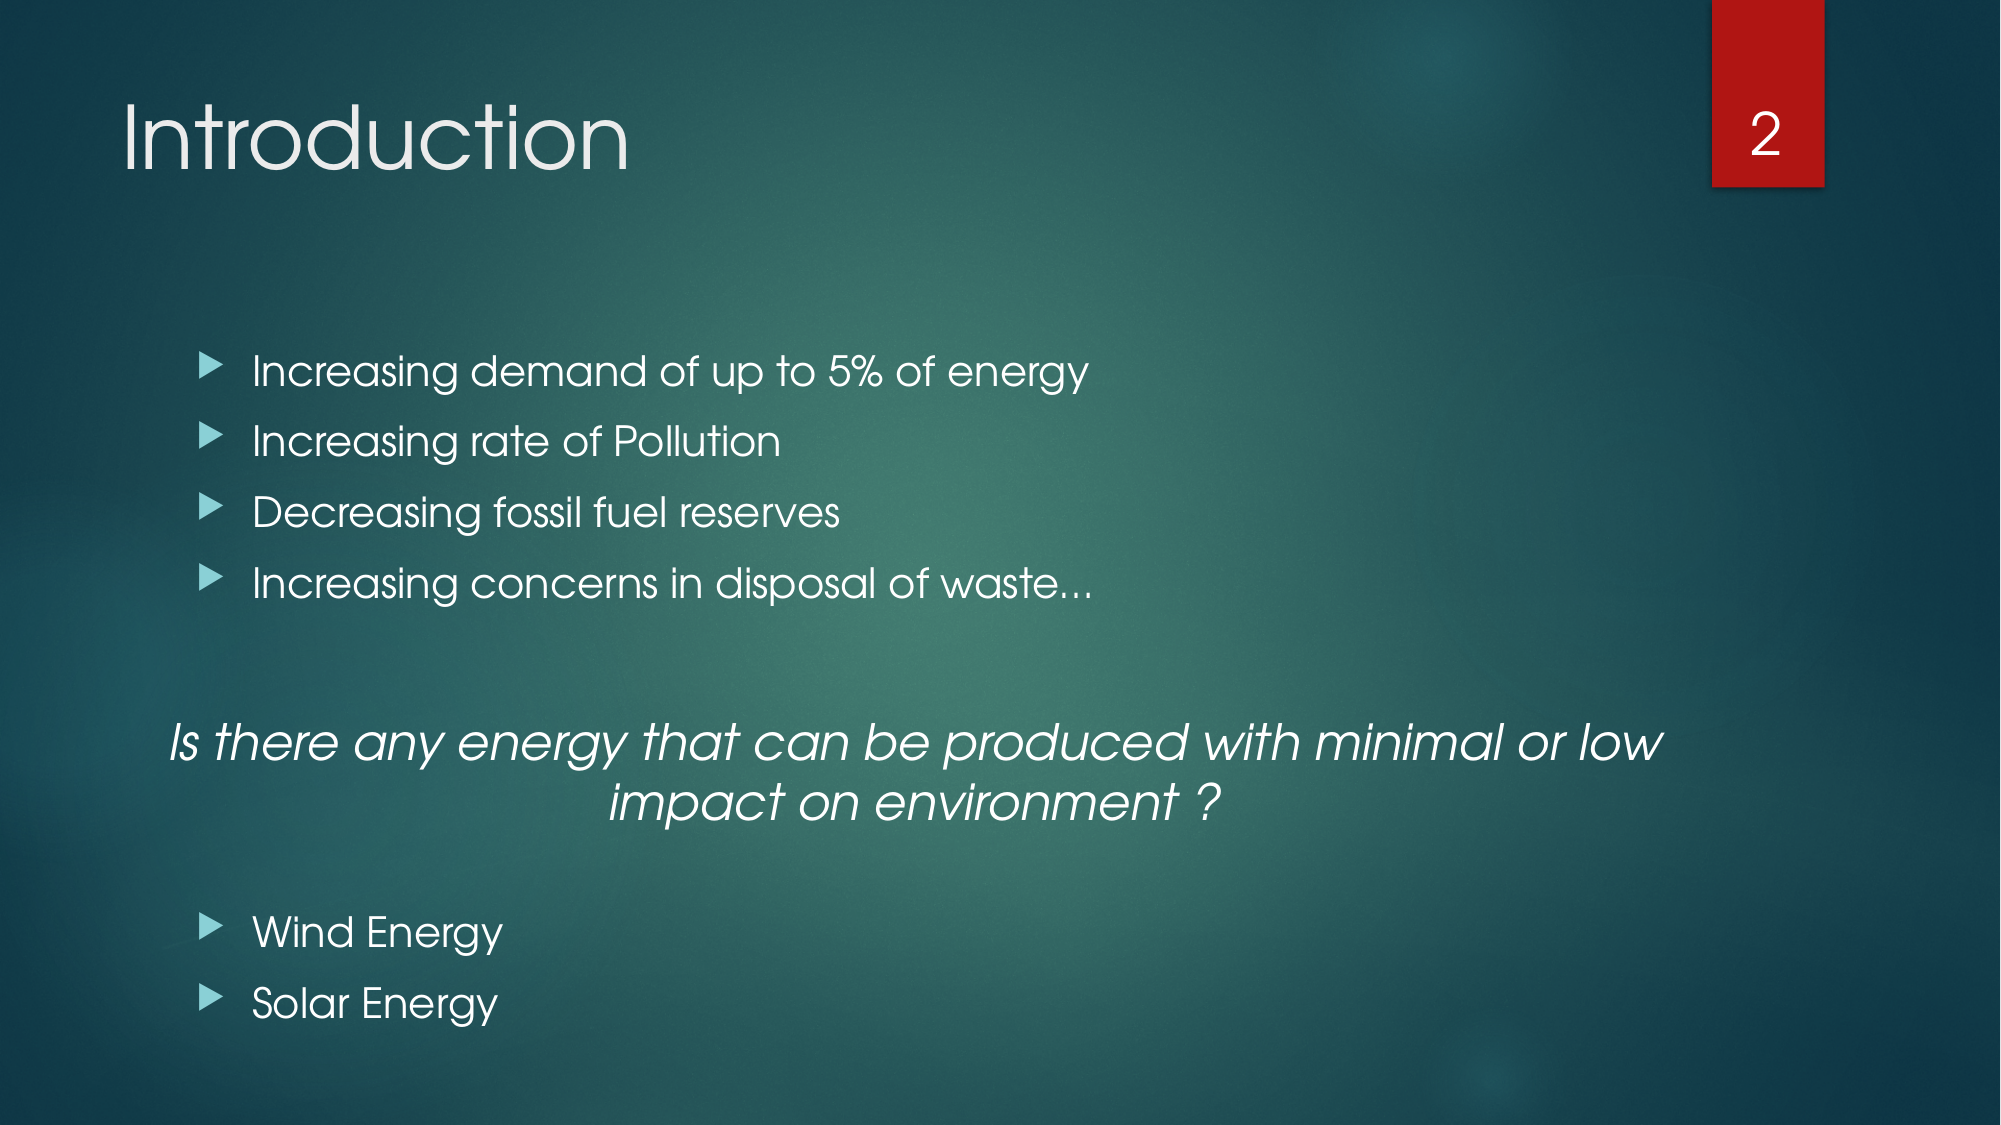

2
# Introduction
Increasing demand of up to 5% of energy
Increasing rate of Pollution
Decreasing fossil fuel reserves
Increasing concerns in disposal of waste…
Is there any energy that can be produced with minimal or low impact on environment ?
Wind Energy
Solar Energy